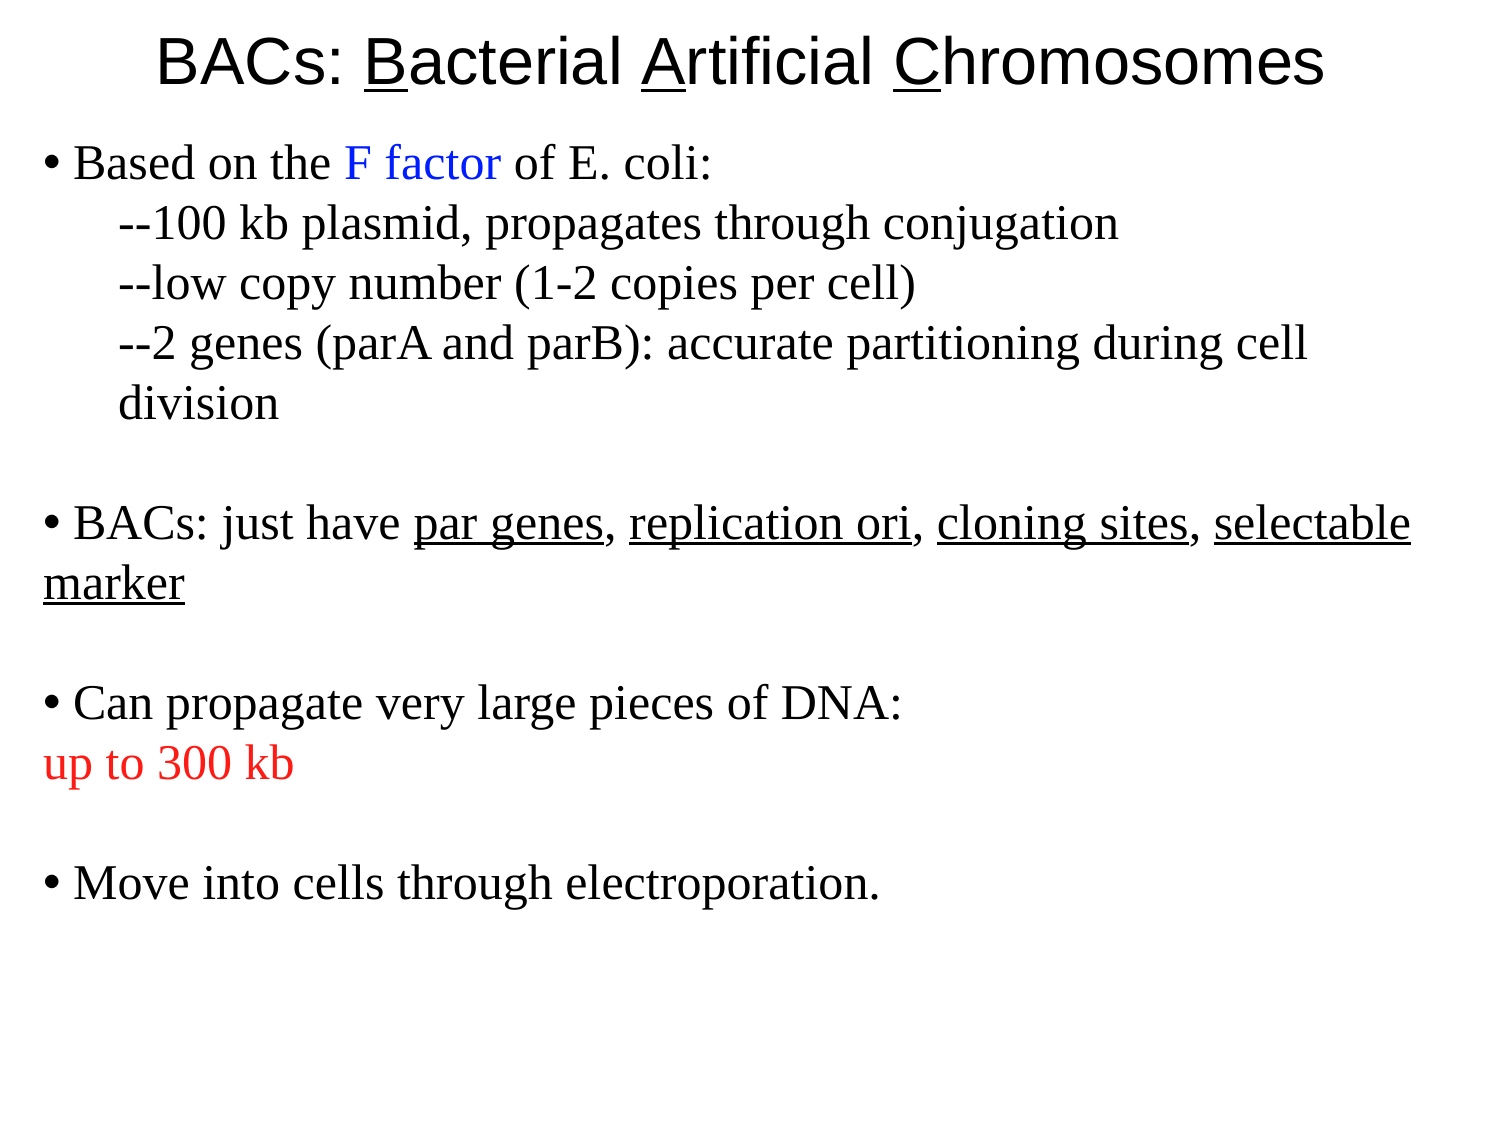

# BACs: Bacterial Artificial Chromosomes
 Based on the F factor of E. coli:
--100 kb plasmid, propagates through conjugation
--low copy number (1-2 copies per cell)
--2 genes (parA and parB): accurate partitioning during cell division

 BACs: just have par genes, replication ori, cloning sites, selectable marker

 Can propagate very large pieces of DNA:
up to 300 kb

 Move into cells through electroporation.